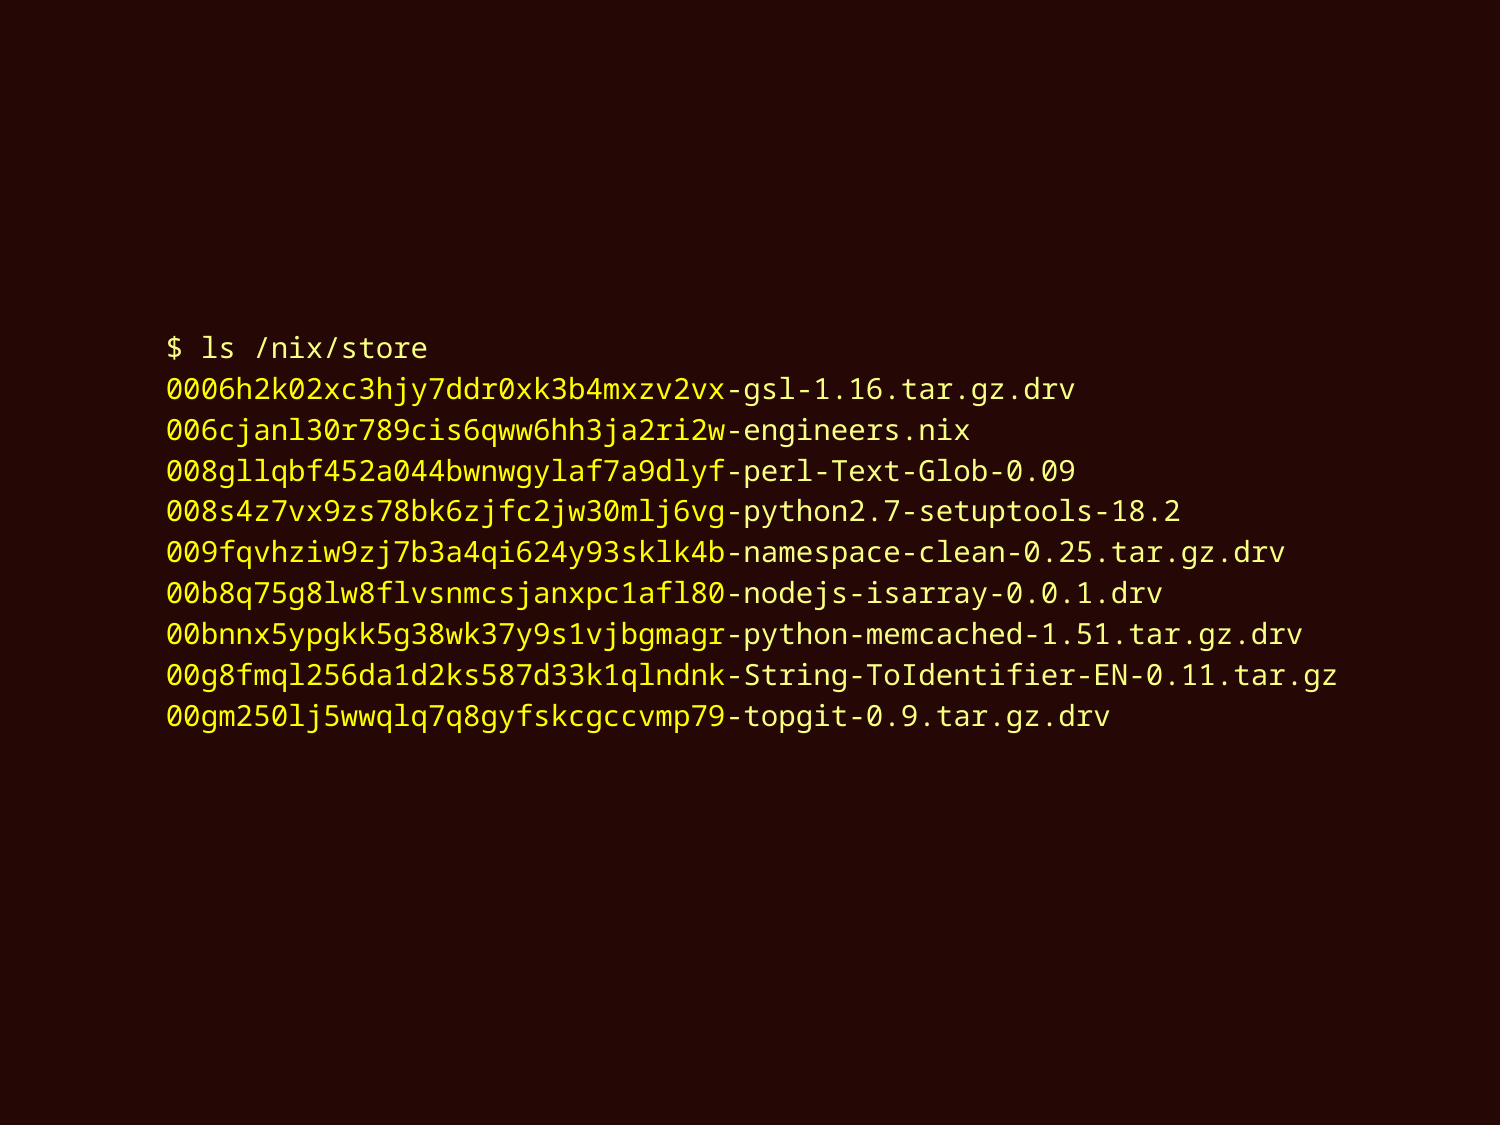

$ ls /nix/store
0006h2k02xc3hjy7ddr0xk3b4mxzv2vx-gsl-1.16.tar.gz.drv
006cjanl30r789cis6qww6hh3ja2ri2w-engineers.nix
008gllqbf452a044bwnwgylaf7a9dlyf-perl-Text-Glob-0.09
008s4z7vx9zs78bk6zjfc2jw30mlj6vg-python2.7-setuptools-18.2
009fqvhziw9zj7b3a4qi624y93sklk4b-namespace-clean-0.25.tar.gz.drv
00b8q75g8lw8flvsnmcsjanxpc1afl80-nodejs-isarray-0.0.1.drv
00bnnx5ypgkk5g38wk37y9s1vjbgmagr-python-memcached-1.51.tar.gz.drv
00g8fmql256da1d2ks587d33k1qlndnk-String-ToIdentifier-EN-0.11.tar.gz
00gm250lj5wwqlq7q8gyfskcgccvmp79-topgit-0.9.tar.gz.drv